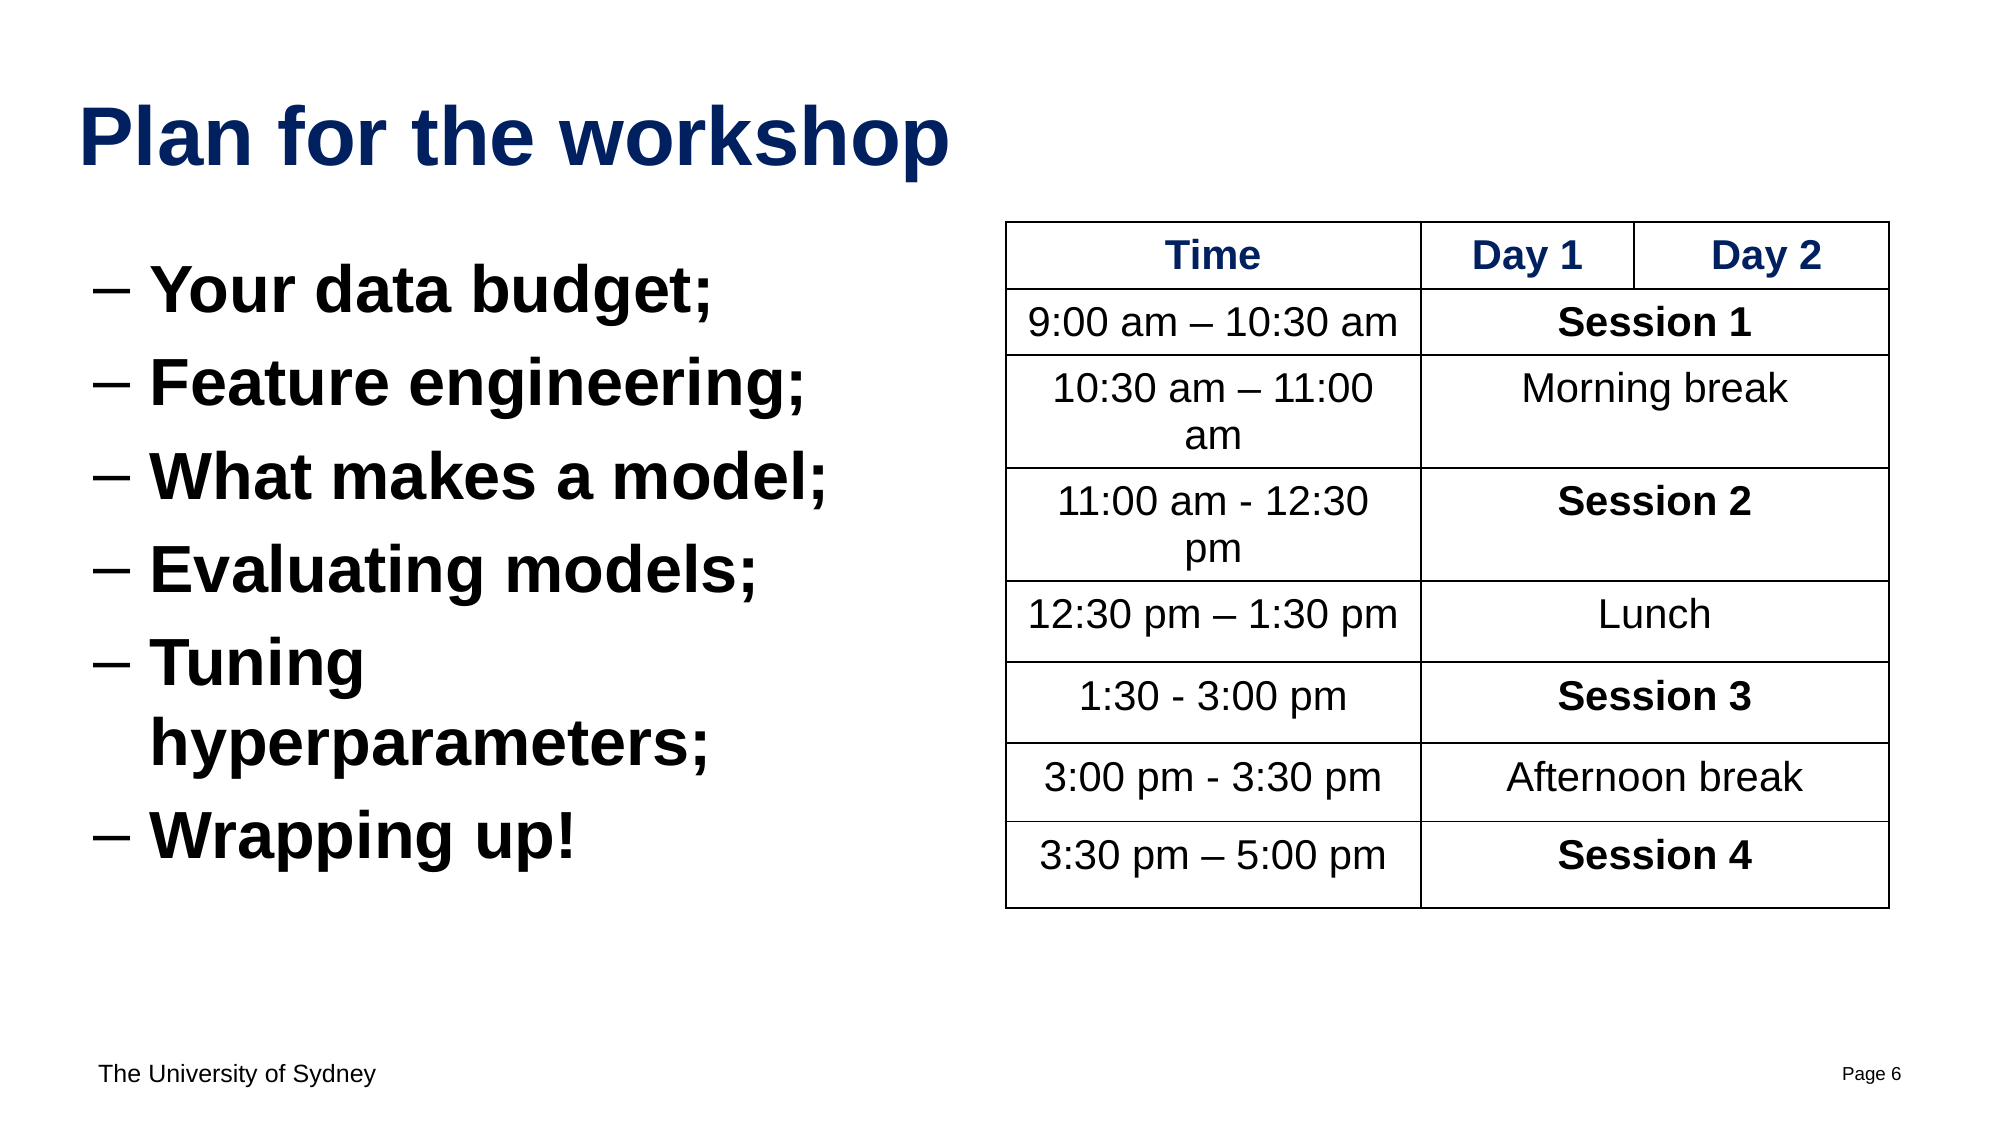

# Plan for the workshop
| Time | Day 1 | Day 2 |
| --- | --- | --- |
| 9:00 am – 10:30 am | Session 1 |  |
| 10:30 am – 11:00 am | Morning break | Break |
| 11:00 am - 12:30 pm | Session 2 |  |
| 12:30 pm – 1:30 pm | Lunch | Lunch |
| 1:30 - 3:00 pm | Session 3 |  |
| 3:00 pm - 3:30 pm | Afternoon break |  |
| 3:30 pm – 5:00 pm | Session 4 |  |
Your data budget;
Feature engineering;
What makes a model;
Evaluating models;
Tuning hyperparameters;
Wrapping up!